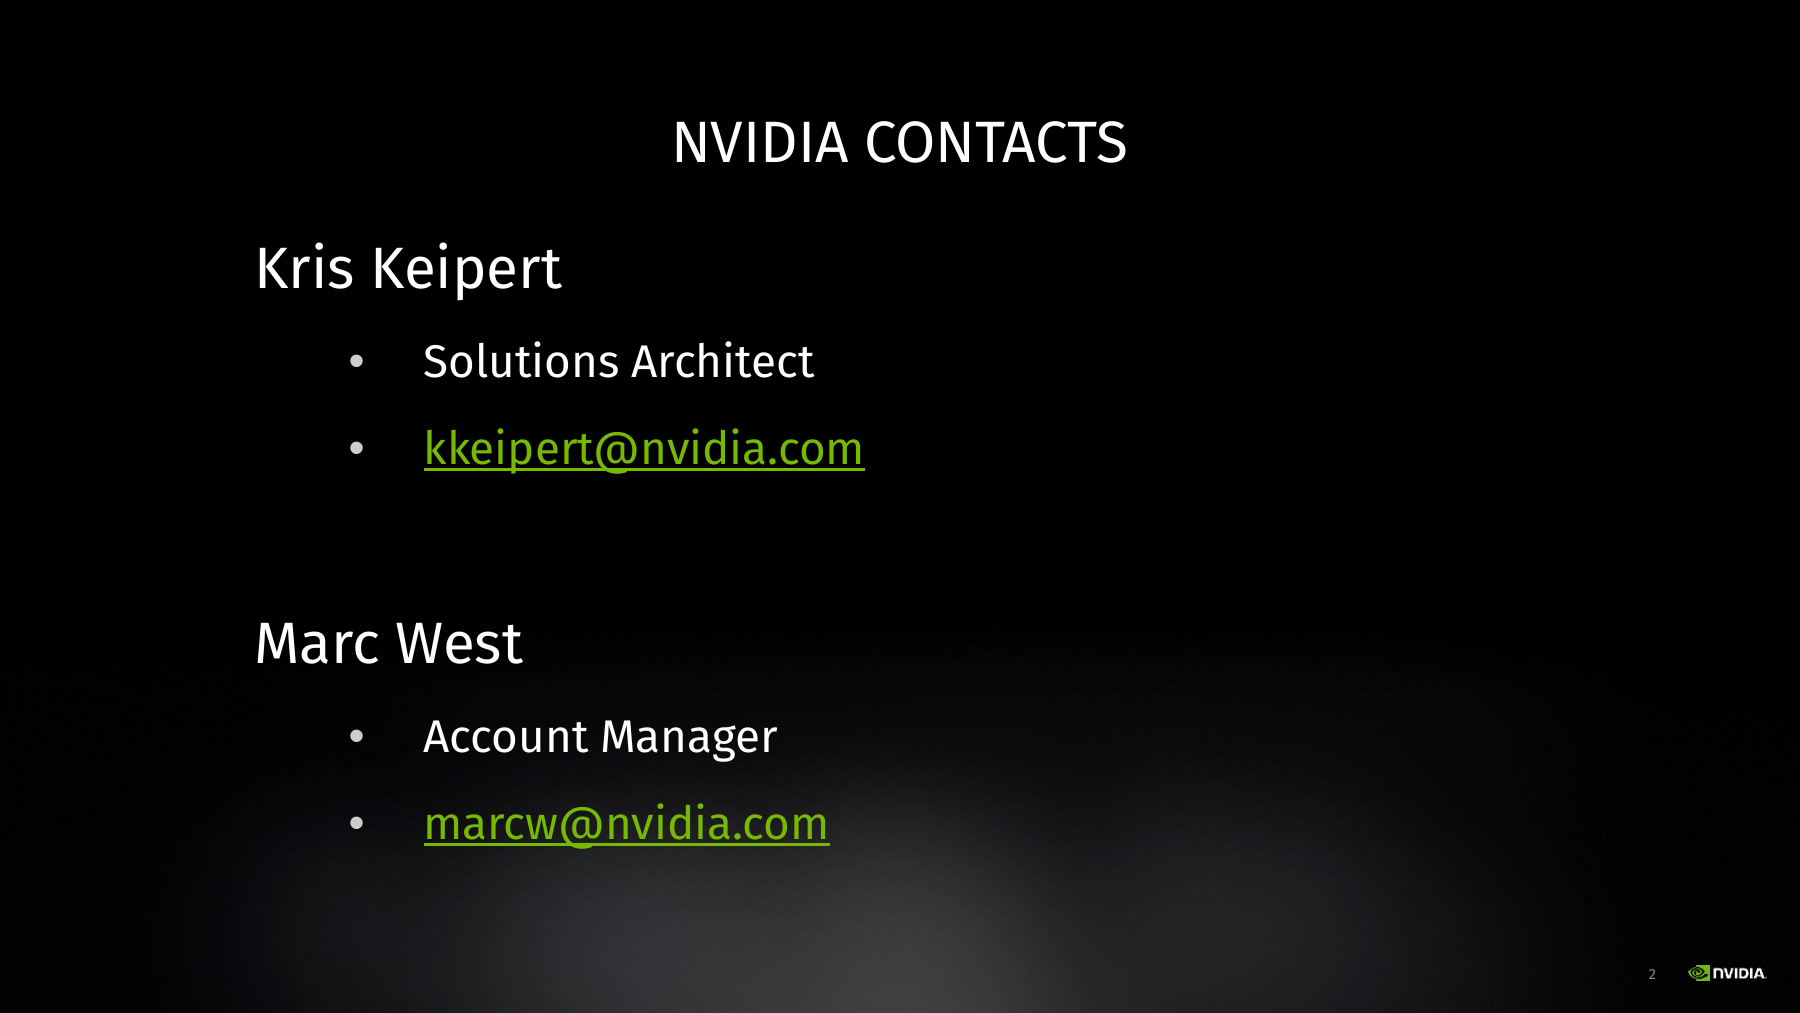

# NVIDIA Contacts
Kris Keipert
Solutions Architect
kkeipert@nvidia.com

Marc West
Account Manager
marcw@nvidia.com